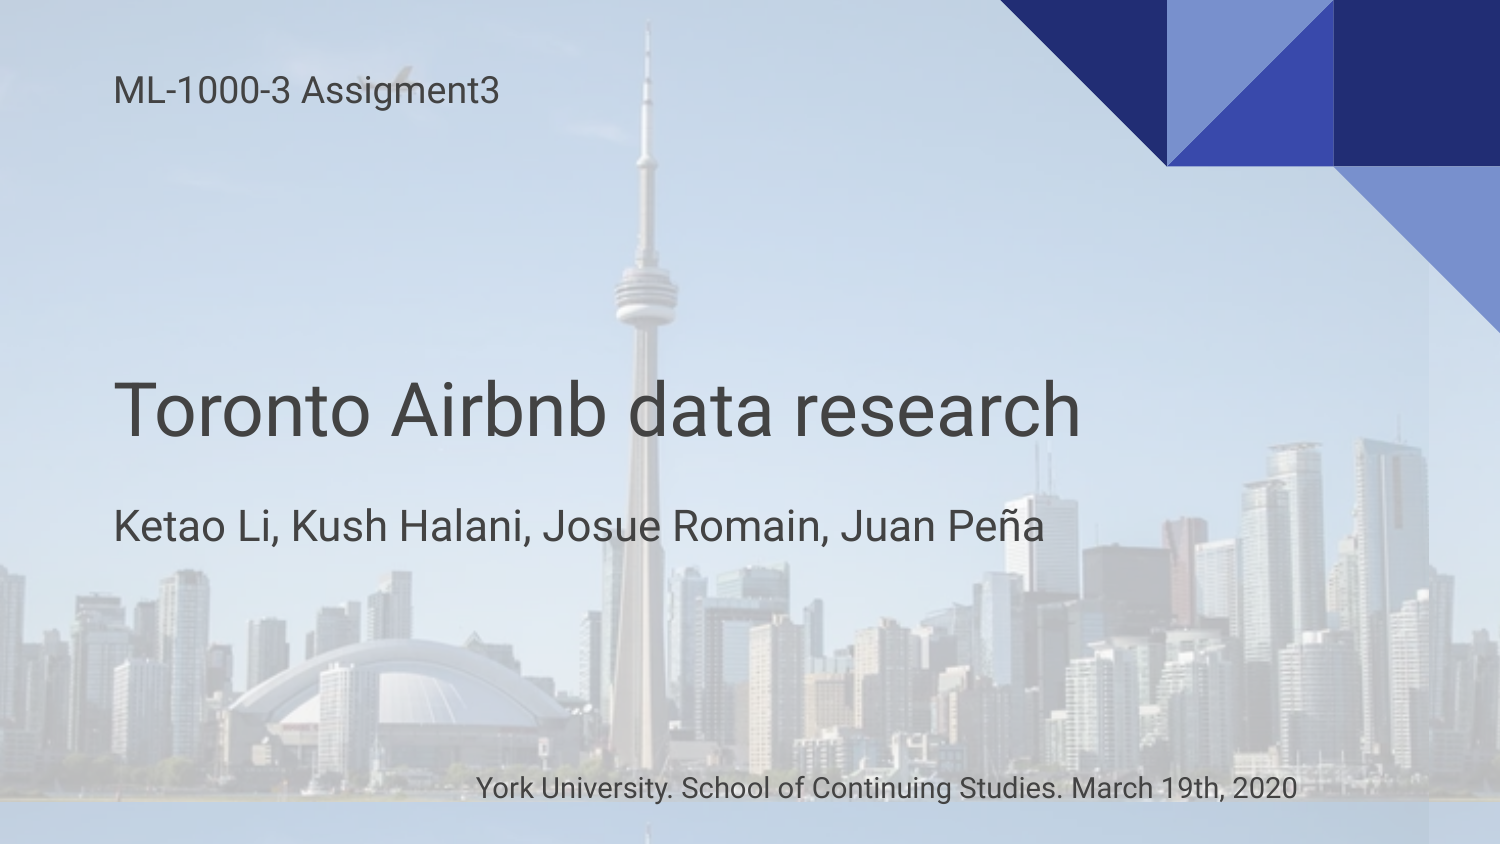

ML-1000-3 Assigment3
# Toronto Airbnb data research
Ketao Li, Kush Halani, Josue Romain, Juan Peña
York University. School of Continuing Studies. March 19th, 2020